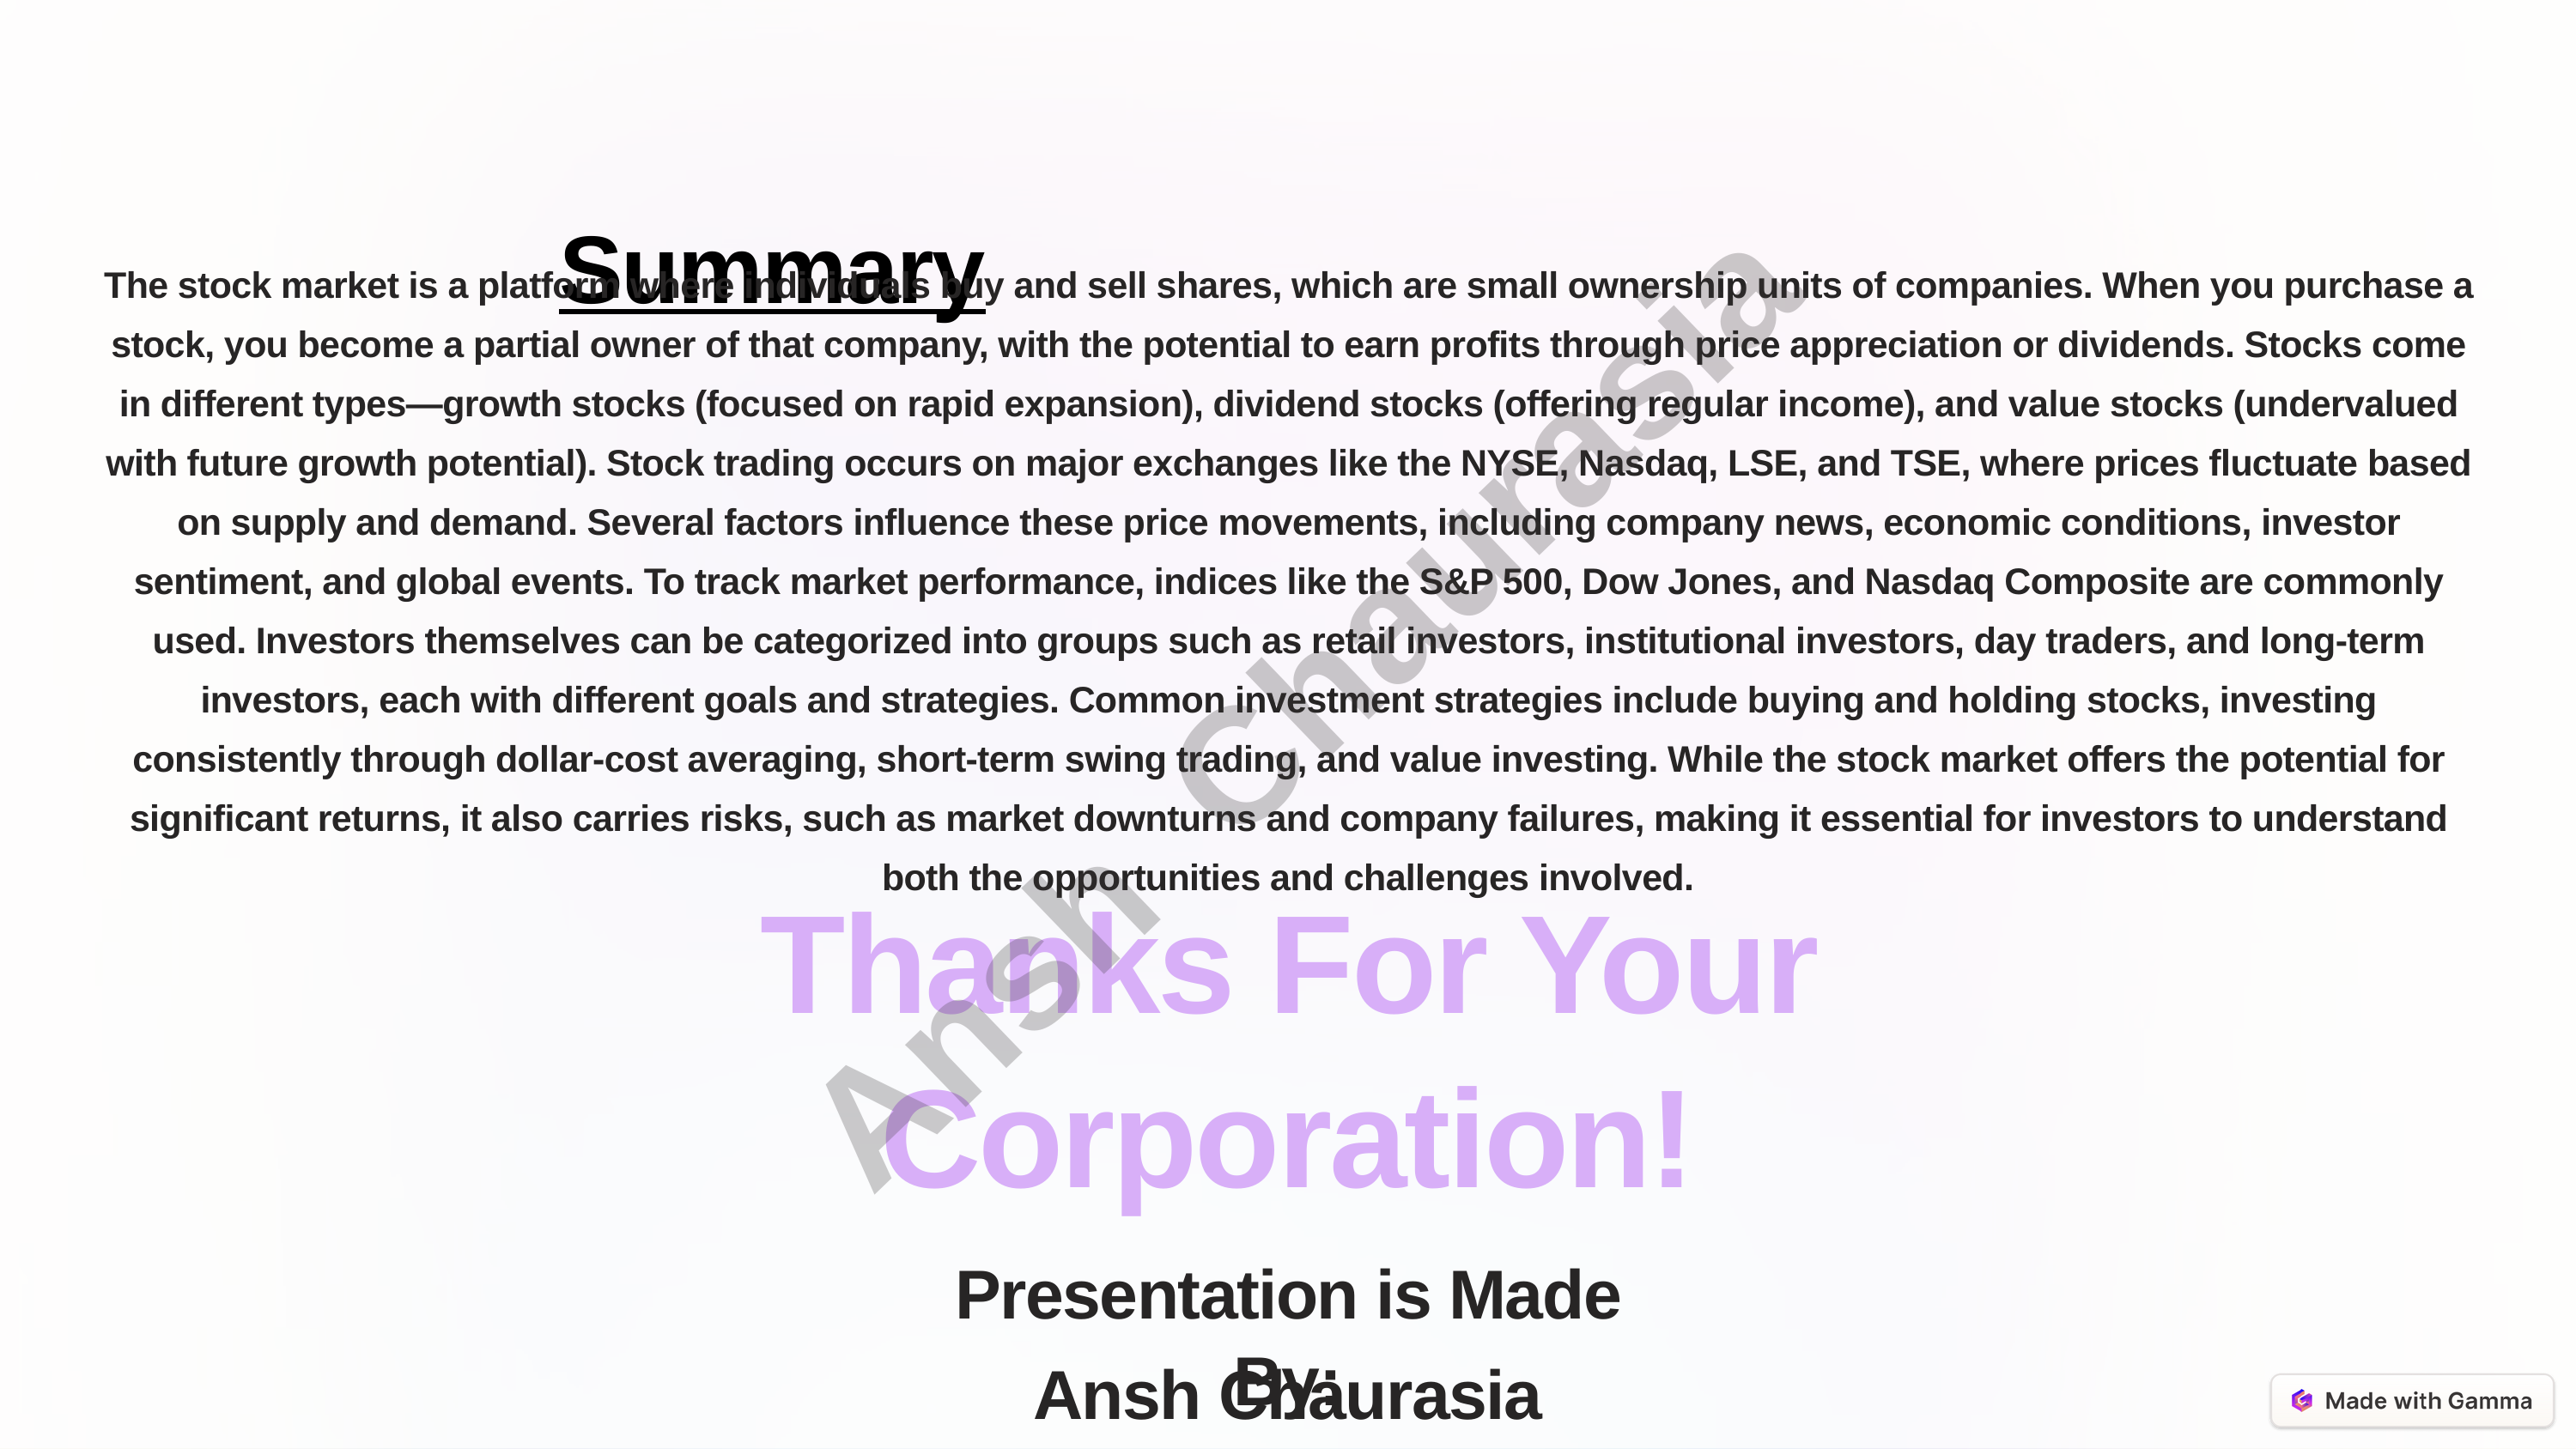

Summary

The stock market is a platform where individuals buy and sell shares, which are small ownership units of companies. When you purchase a stock, you become a partial owner of that company, with the potential to earn profits through price appreciation or dividends. Stocks come in different types—growth stocks (focused on rapid expansion), dividend stocks (offering regular income), and value stocks (undervalued with future growth potential). Stock trading occurs on major exchanges like the NYSE, Nasdaq, LSE, and TSE, where prices fluctuate based on supply and demand. Several factors influence these price movements, including company news, economic conditions, investor sentiment, and global events. To track market performance, indices like the S&P 500, Dow Jones, and Nasdaq Composite are commonly used. Investors themselves can be categorized into groups such as retail investors, institutional investors, day traders, and long-term investors, each with different goals and strategies. Common investment strategies include buying and holding stocks, investing consistently through dollar-cost averaging, short-term swing trading, and value investing. While the stock market offers the potential for significant returns, it also carries risks, such as market downturns and company failures, making it essential for investors to understand both the opportunities and challenges involved.
Ansh  Chaurasia

Thanks For Your Corporation!

Presentation is Made By:

Ansh Chaurasia